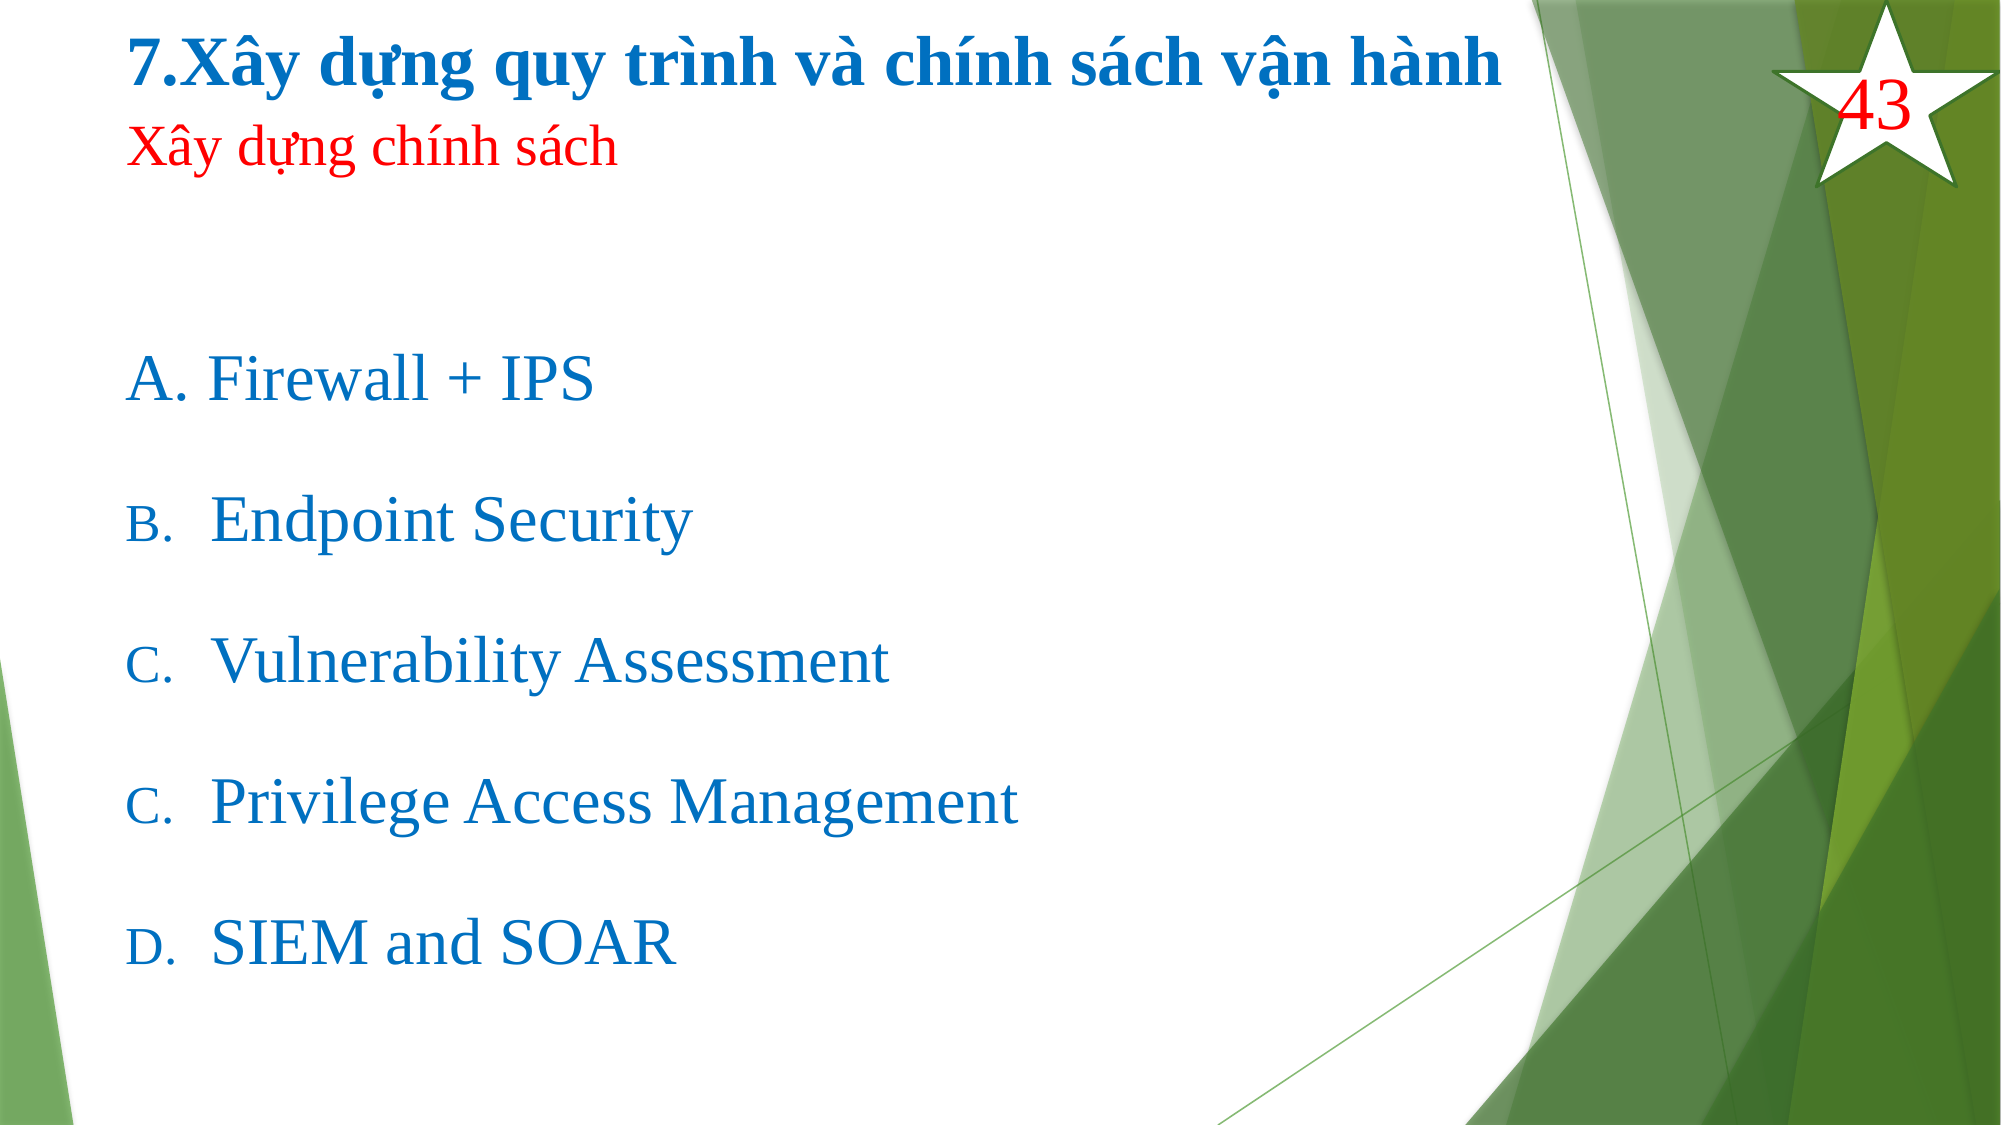

# 7.Xây dựng quy trình và chính sách vận hành
43
Xây dựng chính sách
A. Firewall + IPS
Endpoint Security
Vulnerability Assessment
Privilege Access Management
SIEM and SOAR